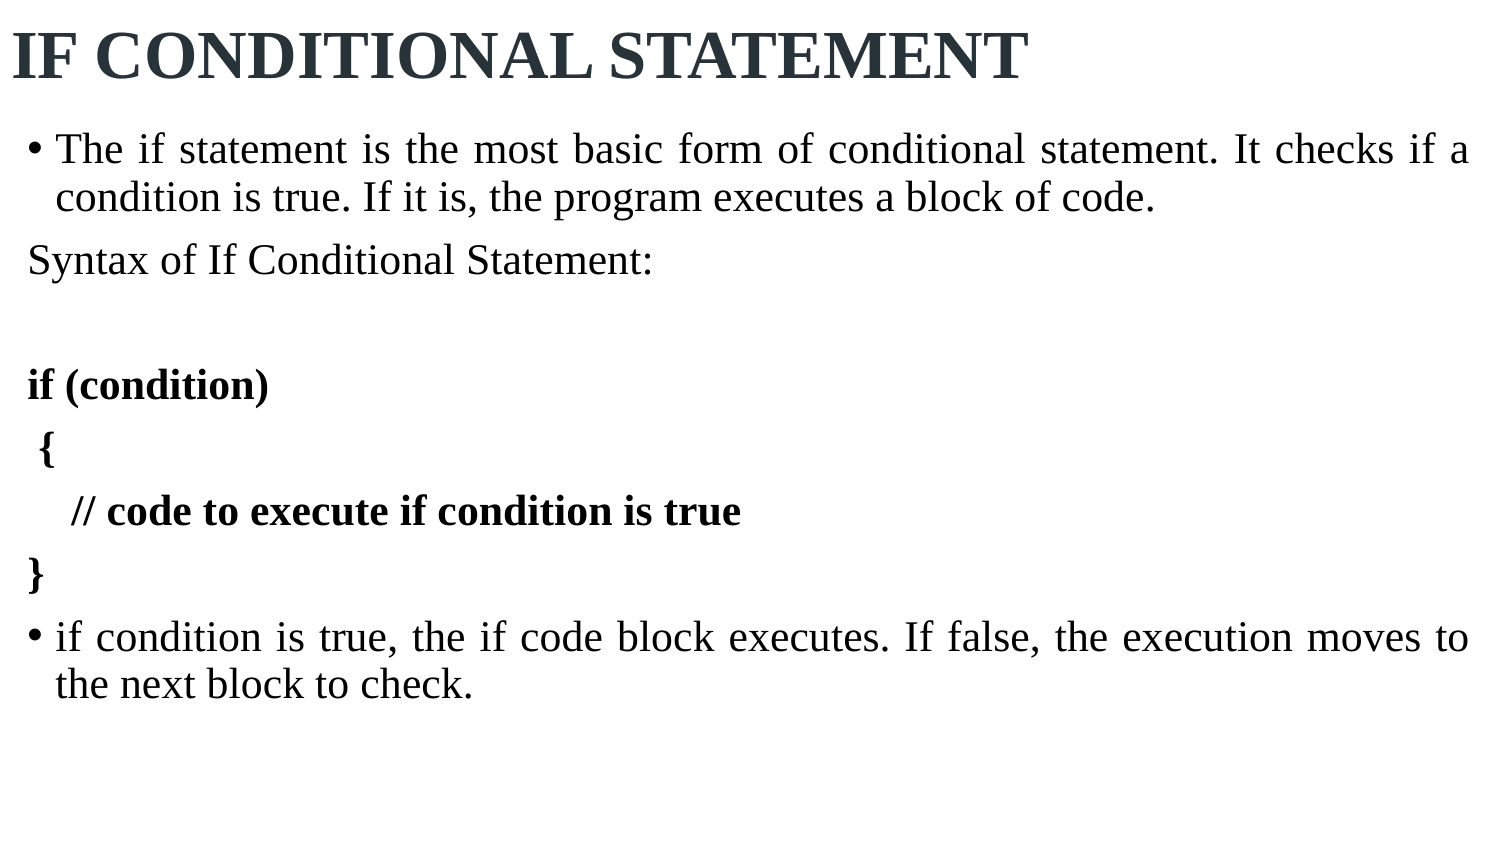

# IF CONDITIONAL STATEMENT
The if statement is the most basic form of conditional statement. It checks if a condition is true. If it is, the program executes a block of code.
Syntax of If Conditional Statement:

if (condition)
 {
    // code to execute if condition is true
}
if condition is true, the if code block executes. If false, the execution moves to the next block to check.